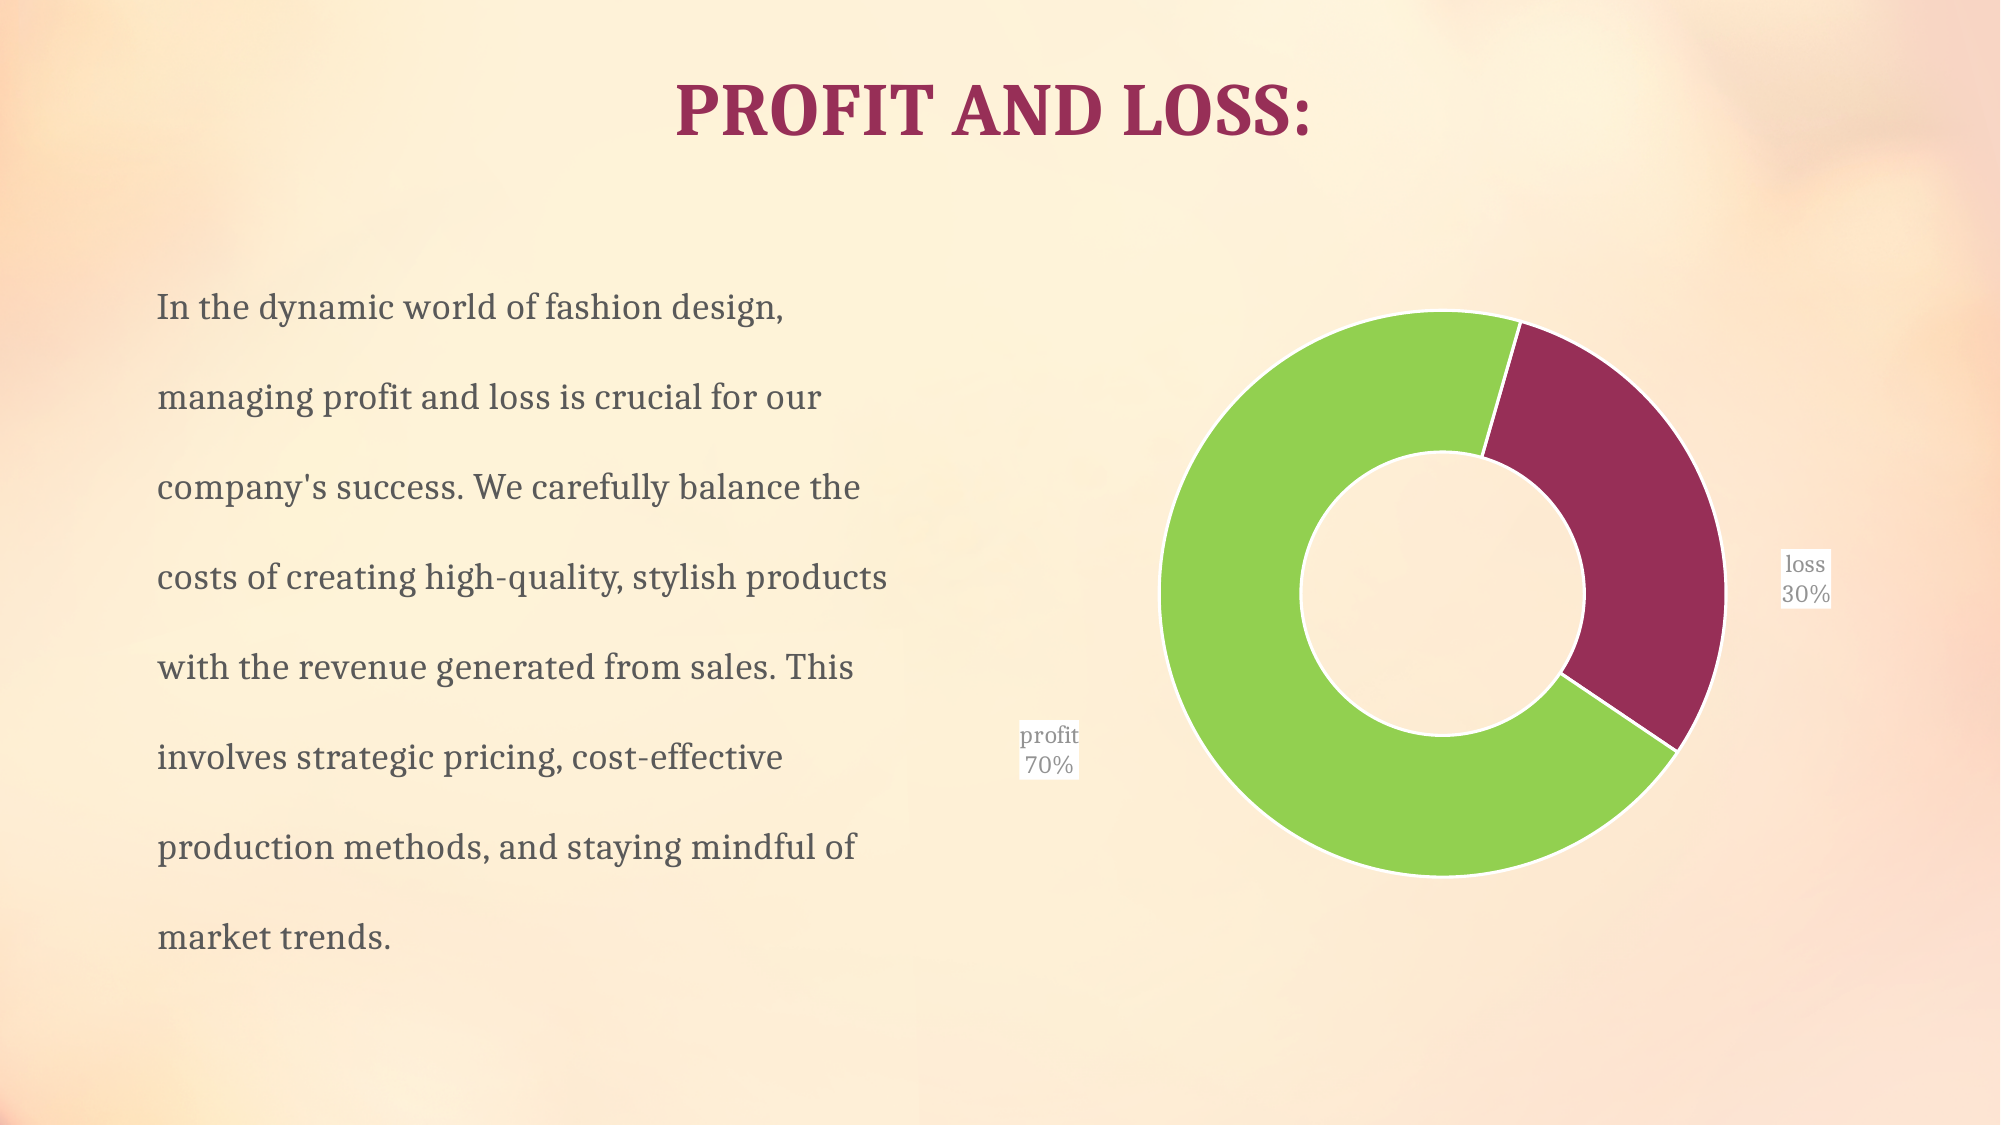

# PROFIT AND LOSS:
In the dynamic world of fashion design, managing profit and loss is crucial for our company's success. We carefully balance the costs of creating high-quality, stylish products with the revenue generated from sales. This involves strategic pricing, cost-effective production methods, and staying mindful of market trends.

### Chart

| Category | Column2 |
|---|---|
| loss | 0.3 |
| profit | 0.7 |